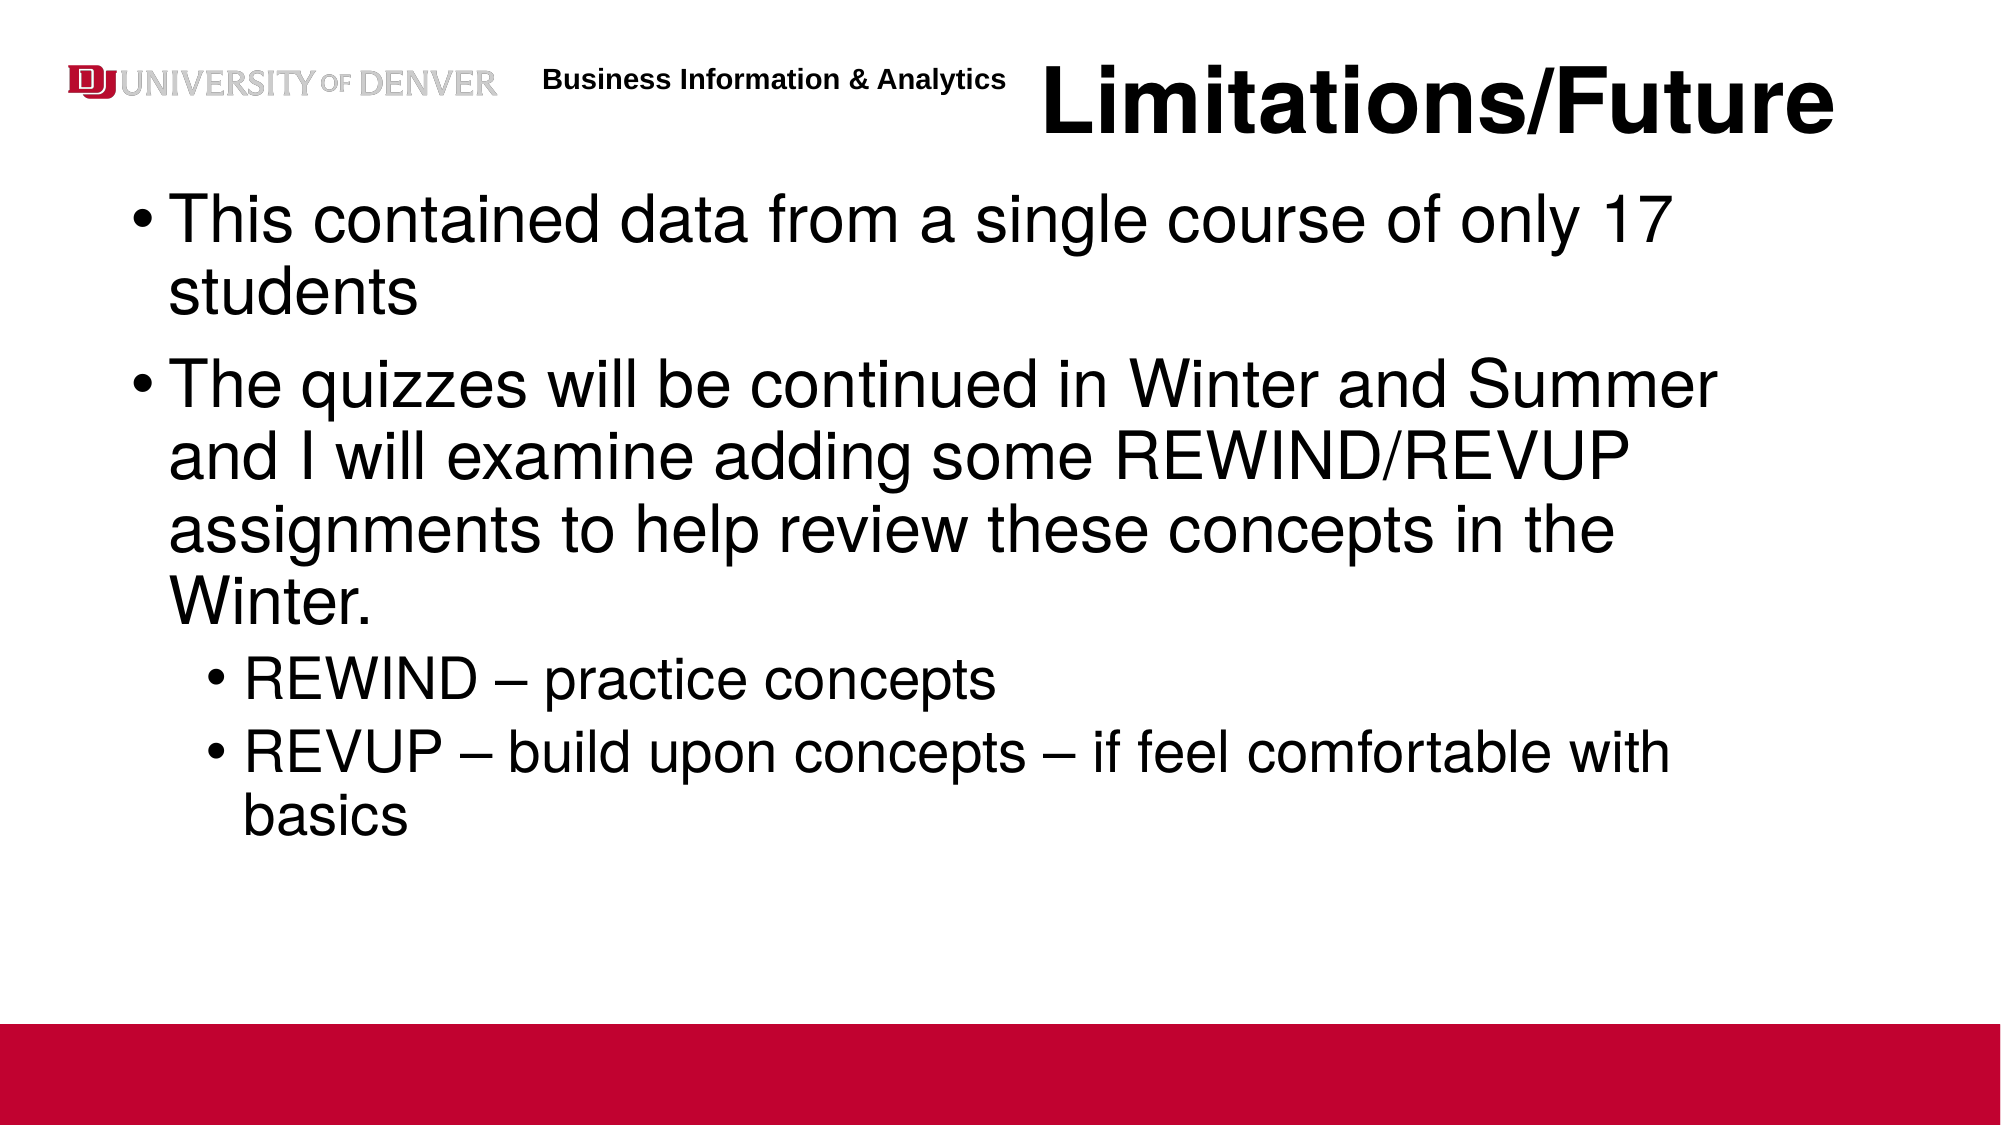

# Limitations/Future
This contained data from a single course of only 17 students
The quizzes will be continued in Winter and Summer and I will examine adding some REWIND/REVUP assignments to help review these concepts in the Winter.
REWIND – practice concepts
REVUP – build upon concepts – if feel comfortable with basics